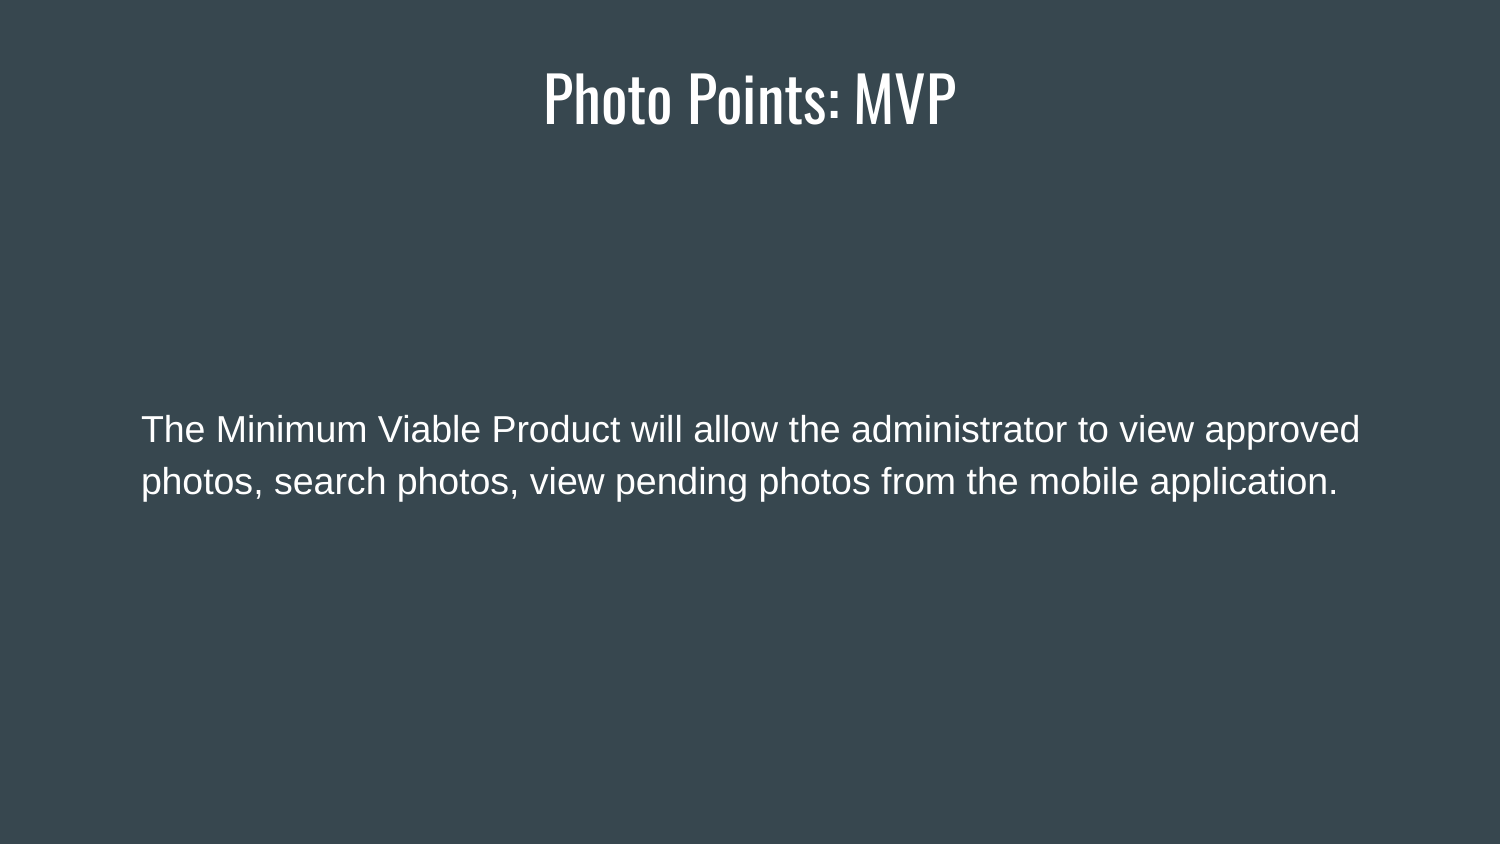

# Photo Points: MVP
The Minimum Viable Product will allow the administrator to view approved photos, search photos, view pending photos from the mobile application.